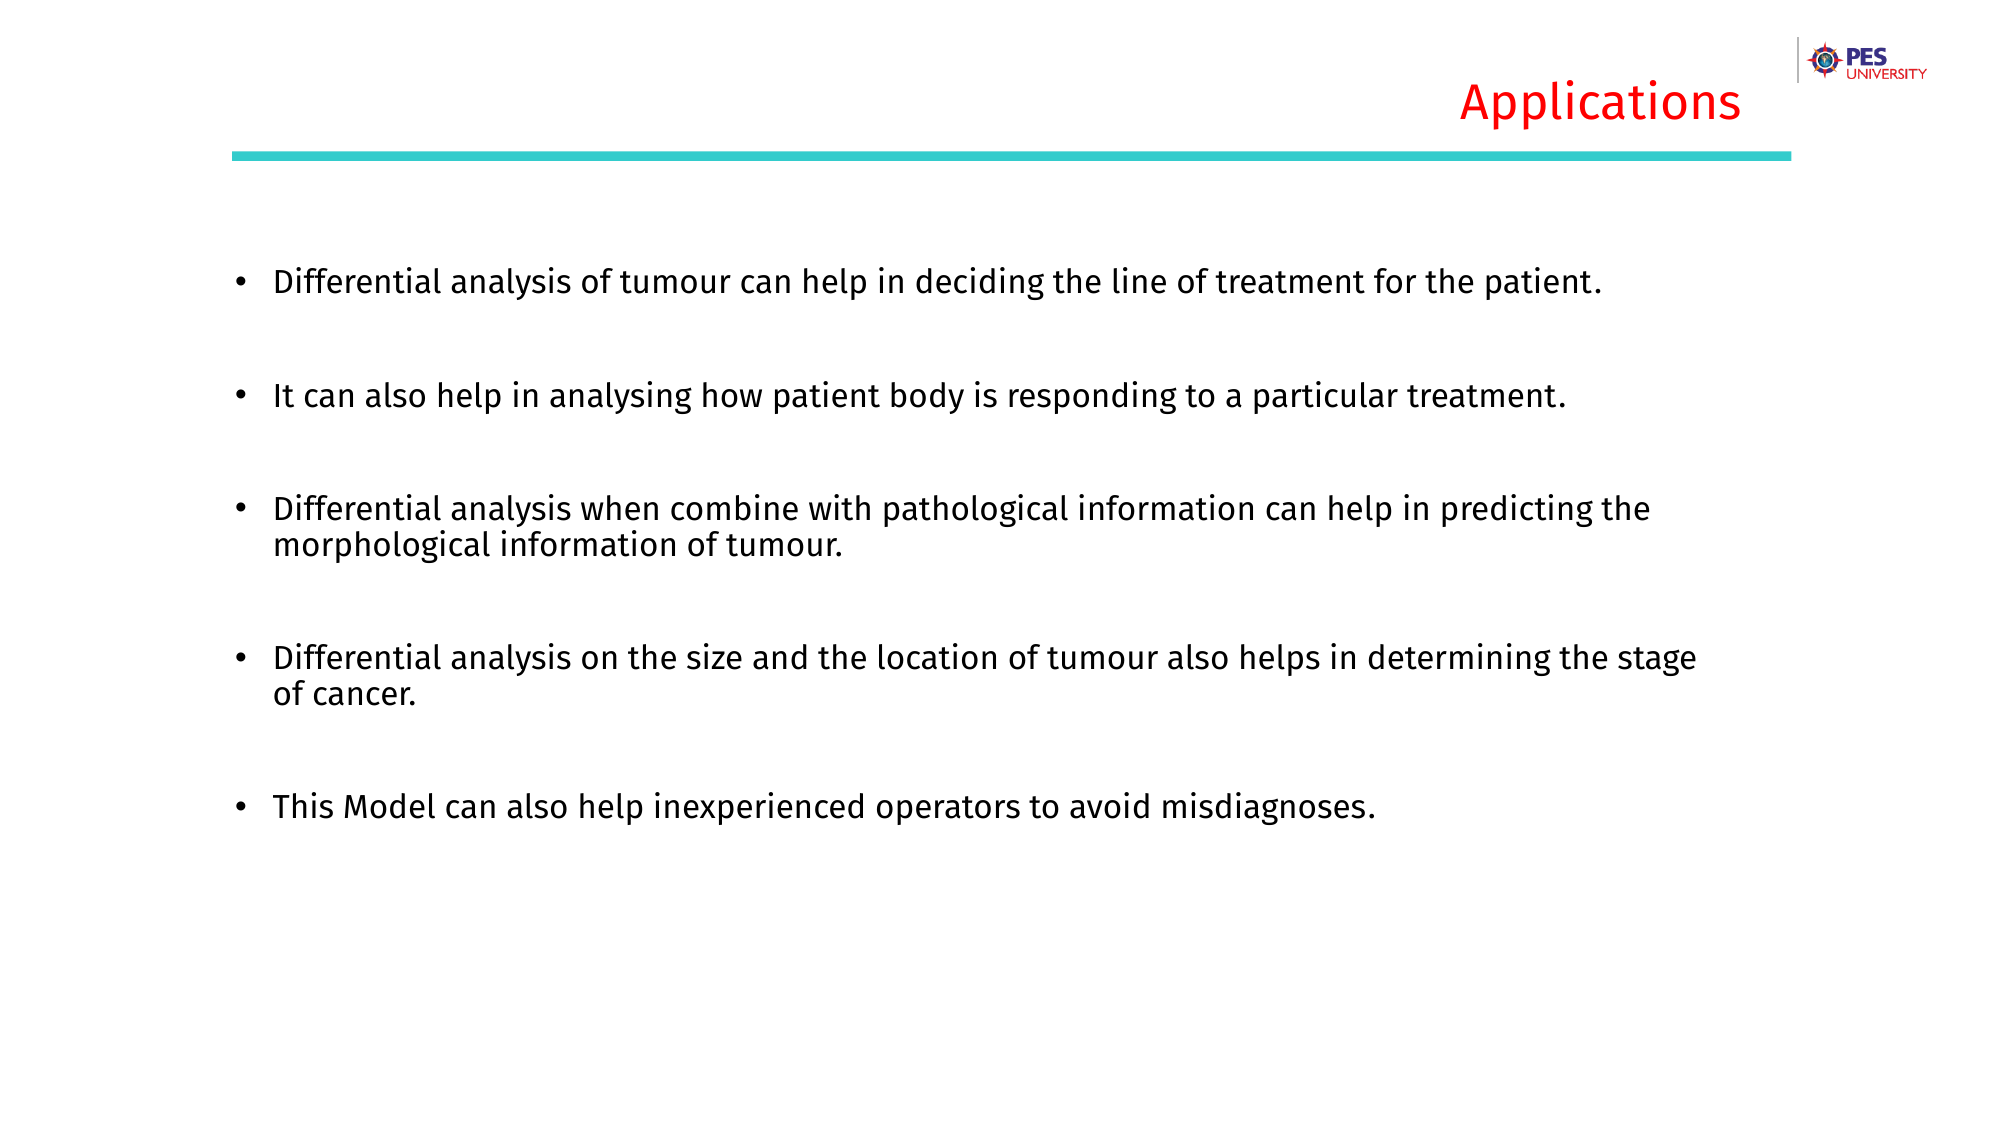

Applications

Differential analysis of tumour can help in deciding the line of treatment for the patient.

It can also help in analysing how patient body is responding to a particular treatment.

Differential analysis when combine with pathological information can help in predicting the morphological information of tumour.

Differential analysis on the size and the location of tumour also helps in determining the stage of cancer.

This Model can also help inexperienced operators to avoid misdiagnoses.